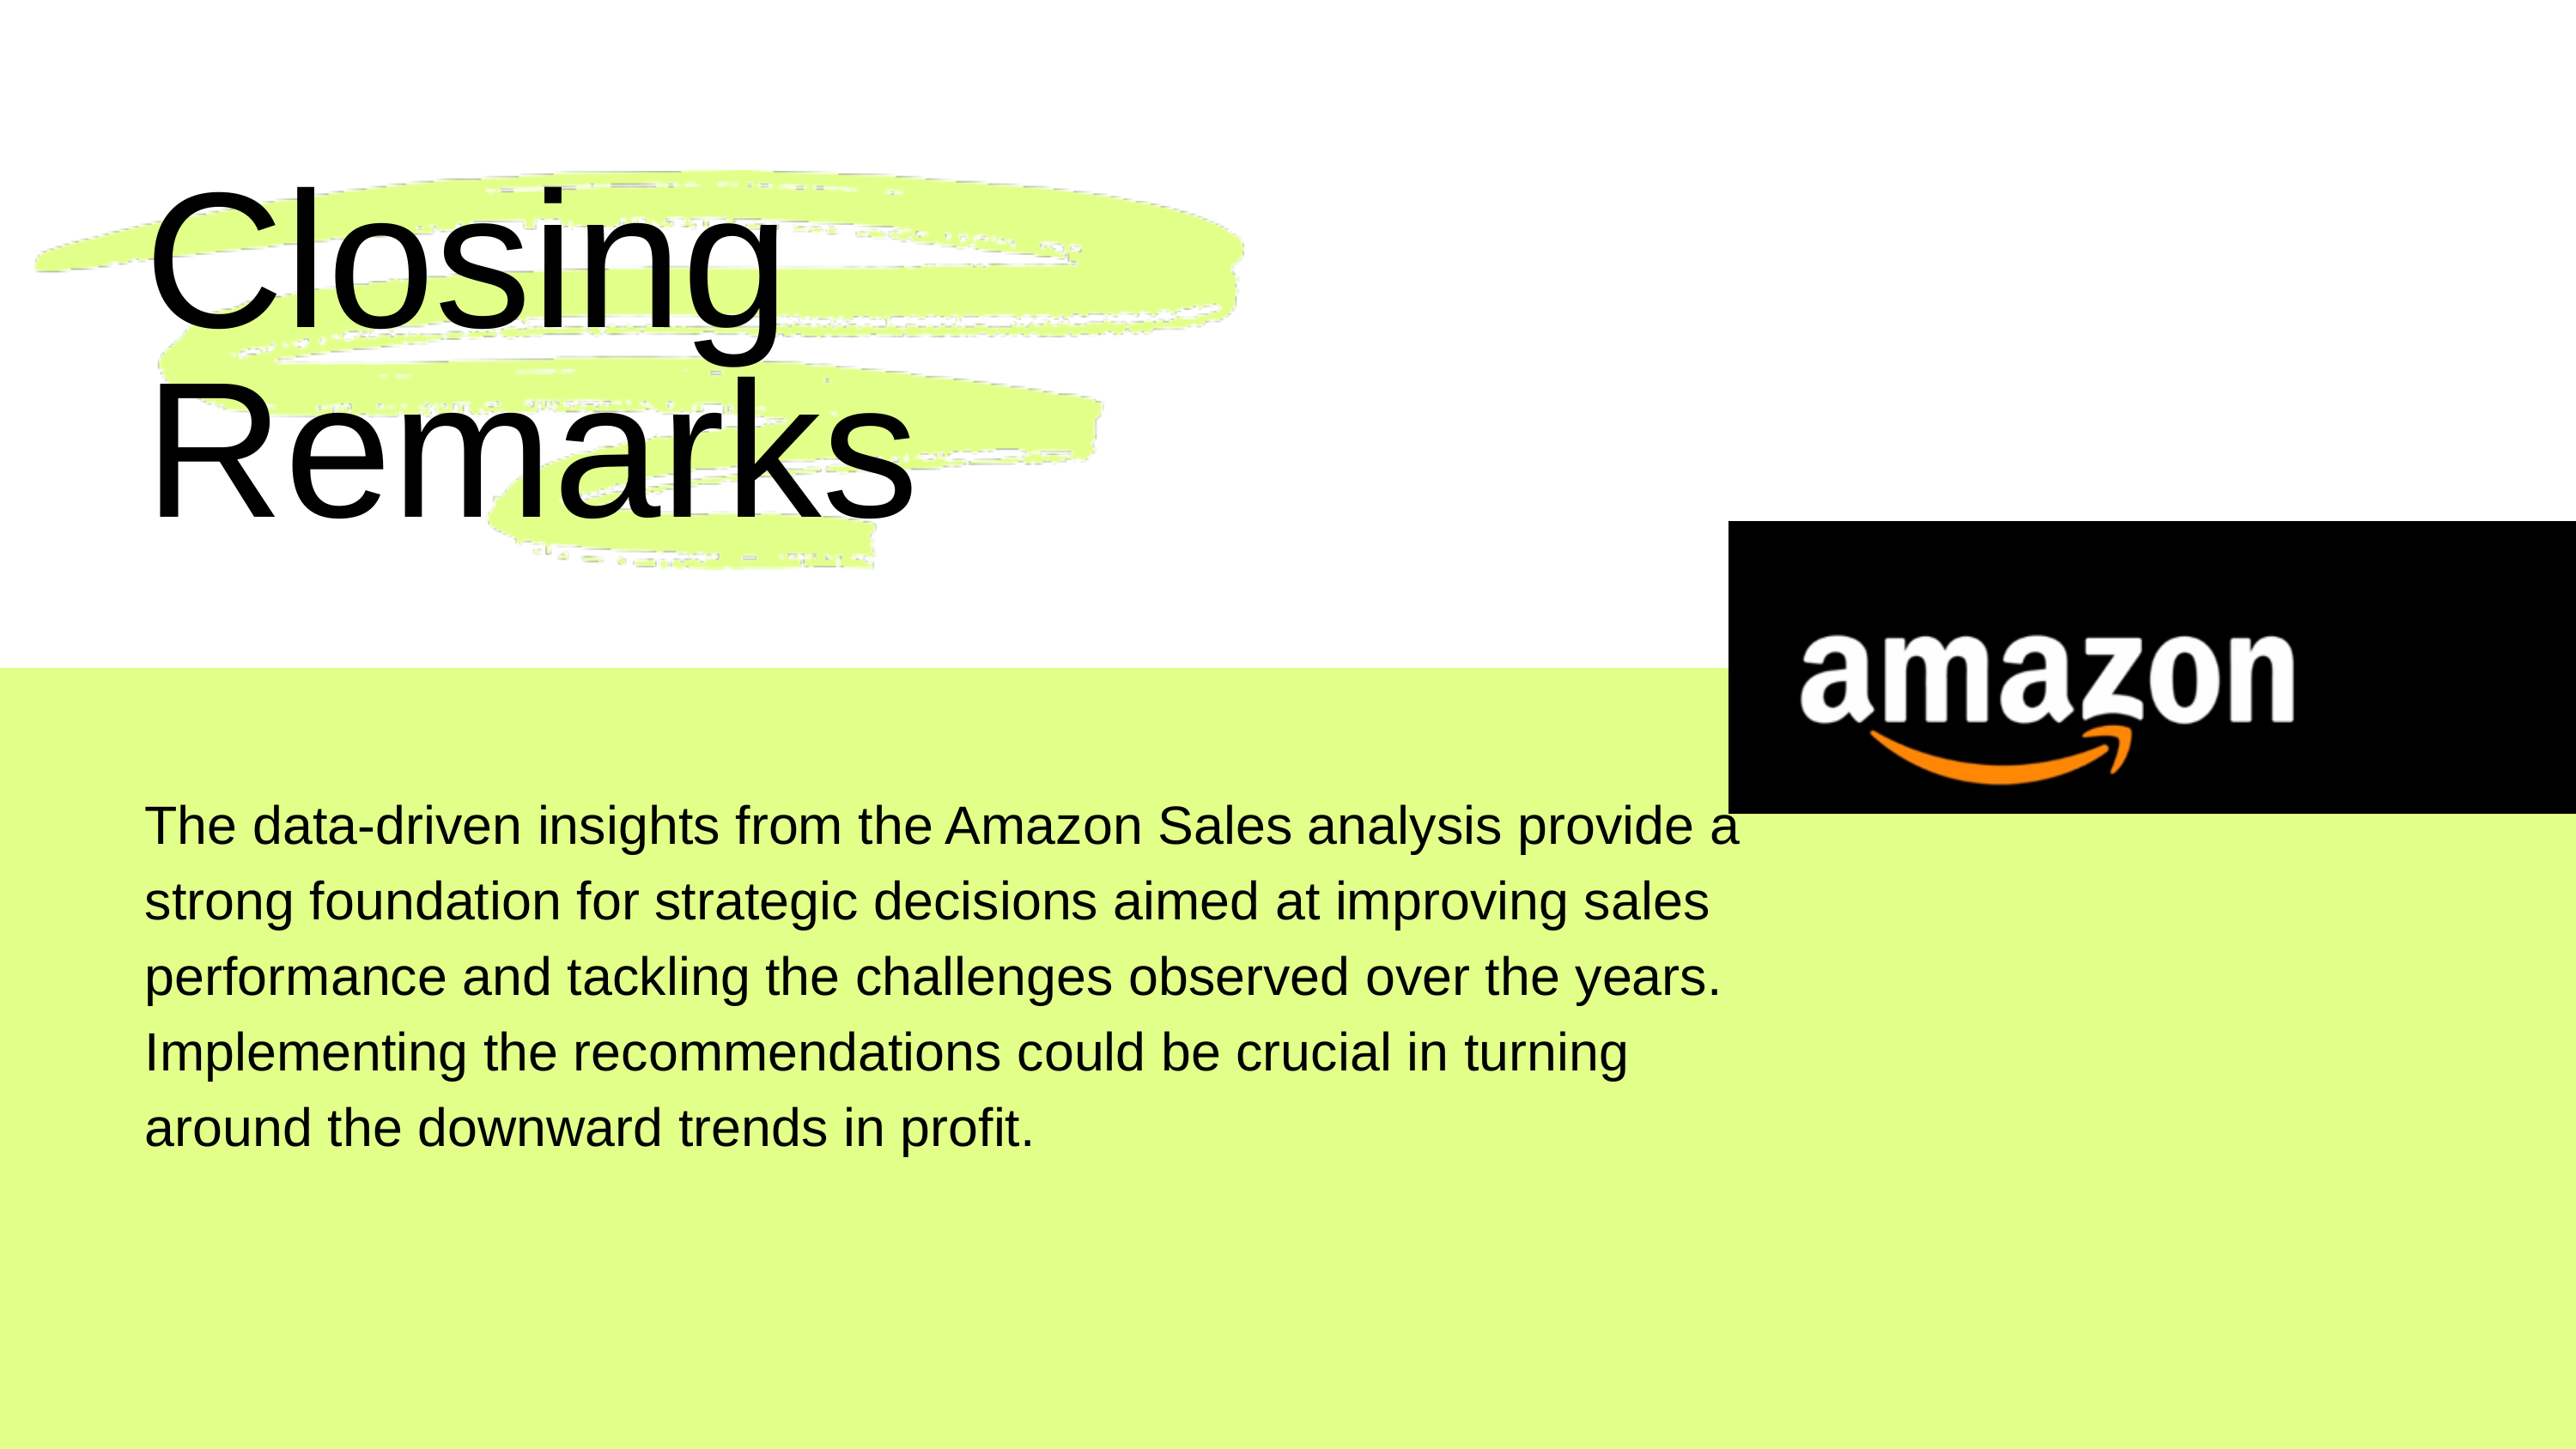

Closing Remarks

The data-driven insights from the Amazon Sales analysis provide a strong foundation for strategic decisions aimed at improving sales performance and tackling the challenges observed over the years. Implementing the recommendations could be crucial in turning around the downward trends in profit.